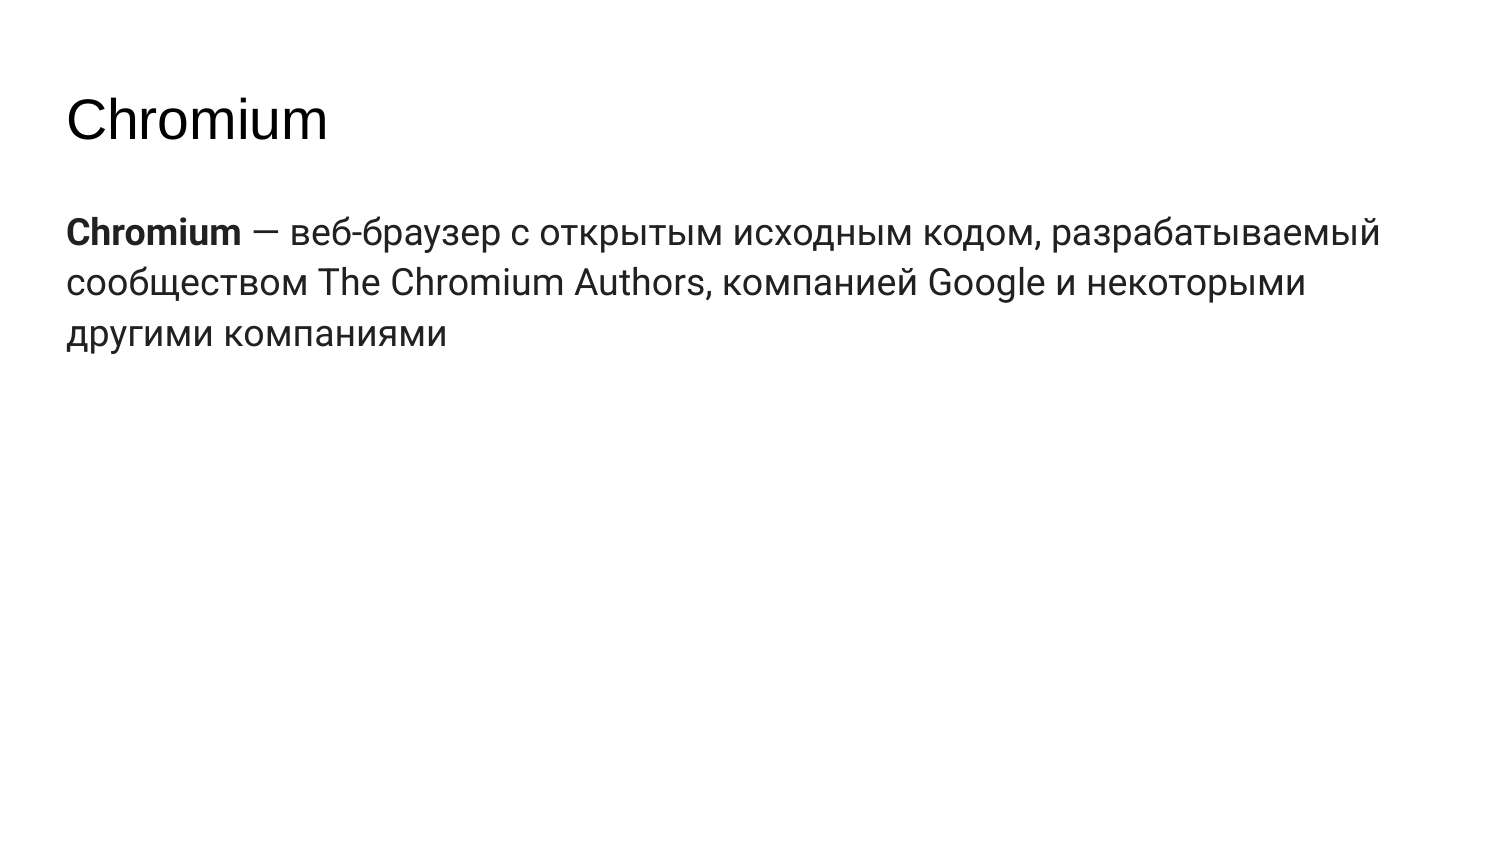

# Chromium
Chromium — веб-браузер с открытым исходным кодом, разрабатываемый сообществом The Chromium Authors, компанией Google и некоторыми другими компаниями